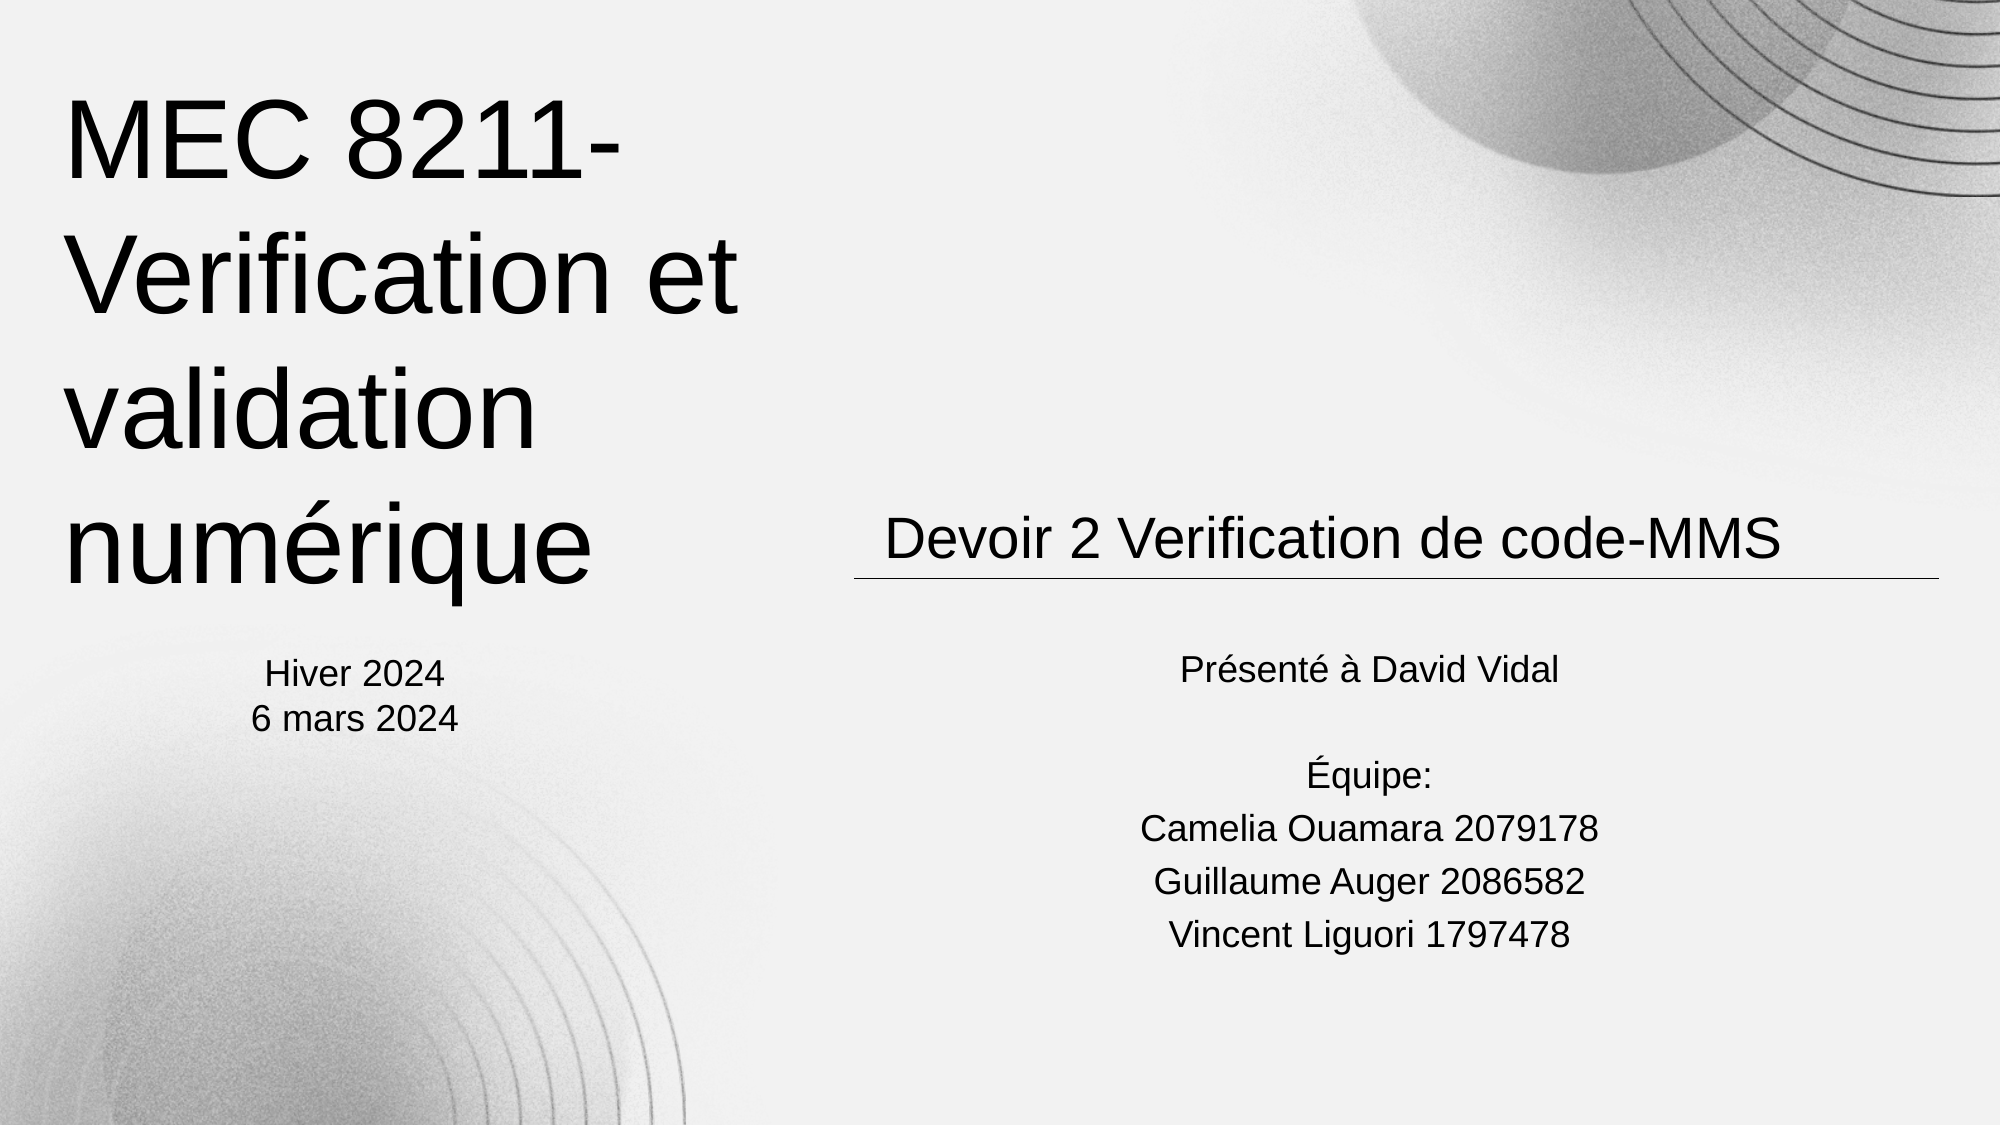

MEC 8211- Verification et validation numérique
Devoir 2 Verification de code-MMS
Hiver 2024
6 mars 2024
Présenté à David Vidal

Équipe:
Camelia Ouamara 2079178
Guillaume Auger 2086582
Vincent Liguori 1797478